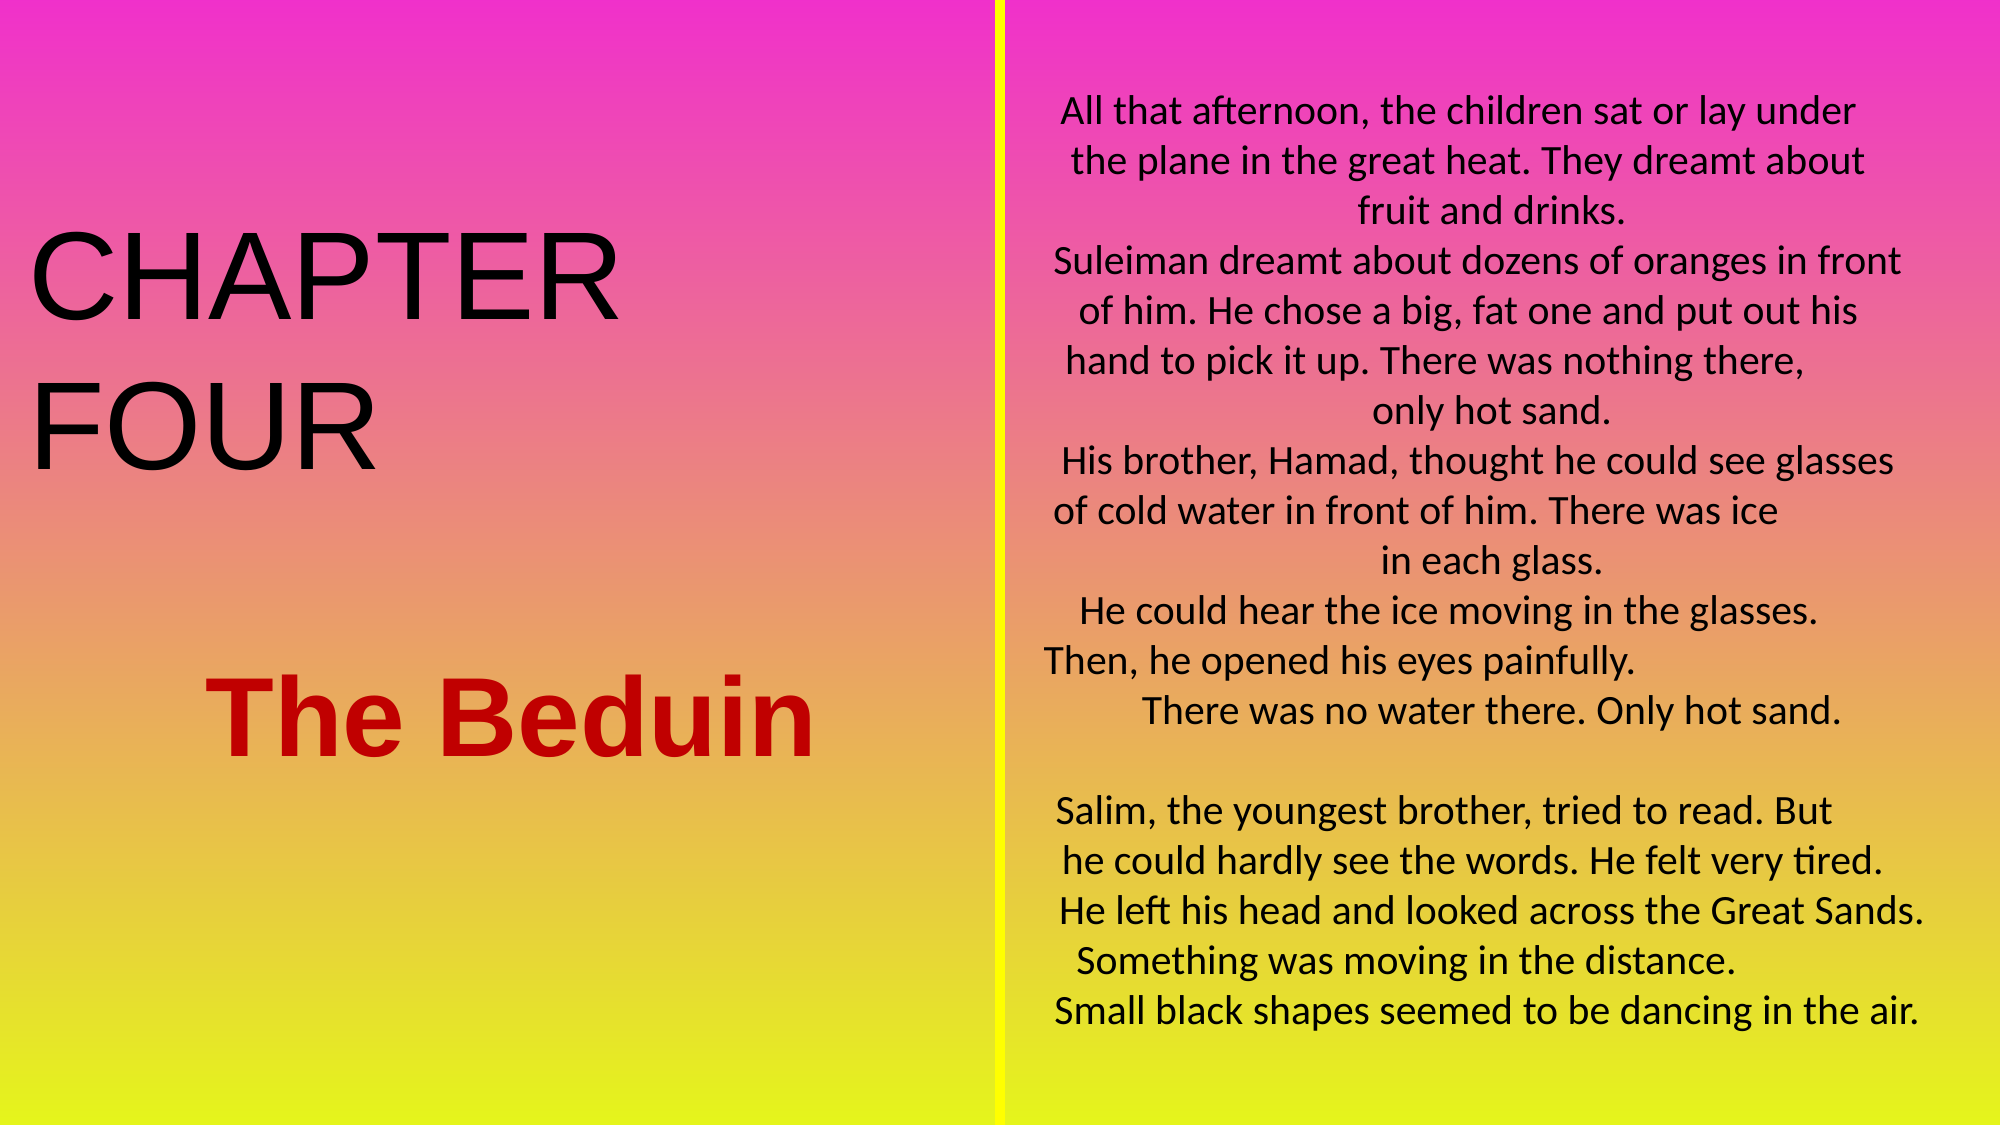

All that afternoon, the children sat or lay under        the plane in the great heat. They dreamt about      fruit and drinks.
Suleiman dreamt about dozens of oranges in front    of him. He chose a big, fat one and put out his      hand to pick it up. There was nothing there,             only hot sand.
 His brother, Hamad, thought he could see glasses     of cold water in front of him. There was ice                 in each glass.
He could hear the ice moving in the glasses.          Then, he opened his eyes painfully.                                 There was no water there. Only hot sand.

Salim, the youngest brother, tried to read. But           he could hardly see the words. He felt very tired.     He left his head and looked across the Great Sands. Something was moving in the distance.                   Small black shapes seemed to be dancing in the air.
CHAPTER FOUR

The Beduin